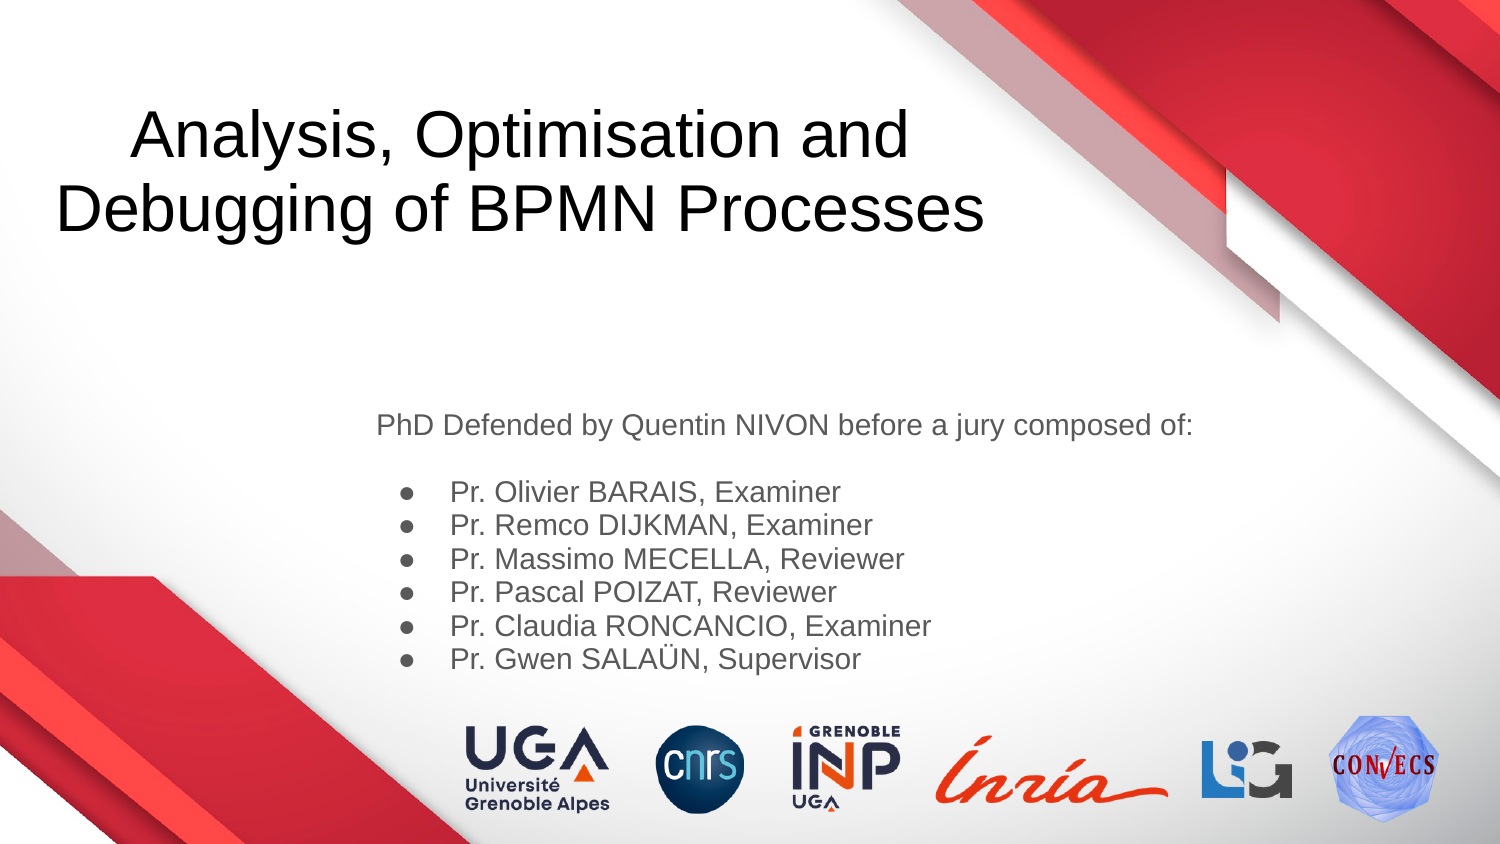

# Analysis, Optimisation and
Debugging of BPMN Processes
PhD Defended by Quentin NIVON before a jury composed of:

Pr. Olivier BARAIS, Examiner
Pr. Remco DIJKMAN, Examiner
Pr. Massimo MECELLA, Reviewer
Pr. Pascal POIZAT, Reviewer
Pr. Claudia RONCANCIO, Examiner
Pr. Gwen SALAÜN, Supervisor